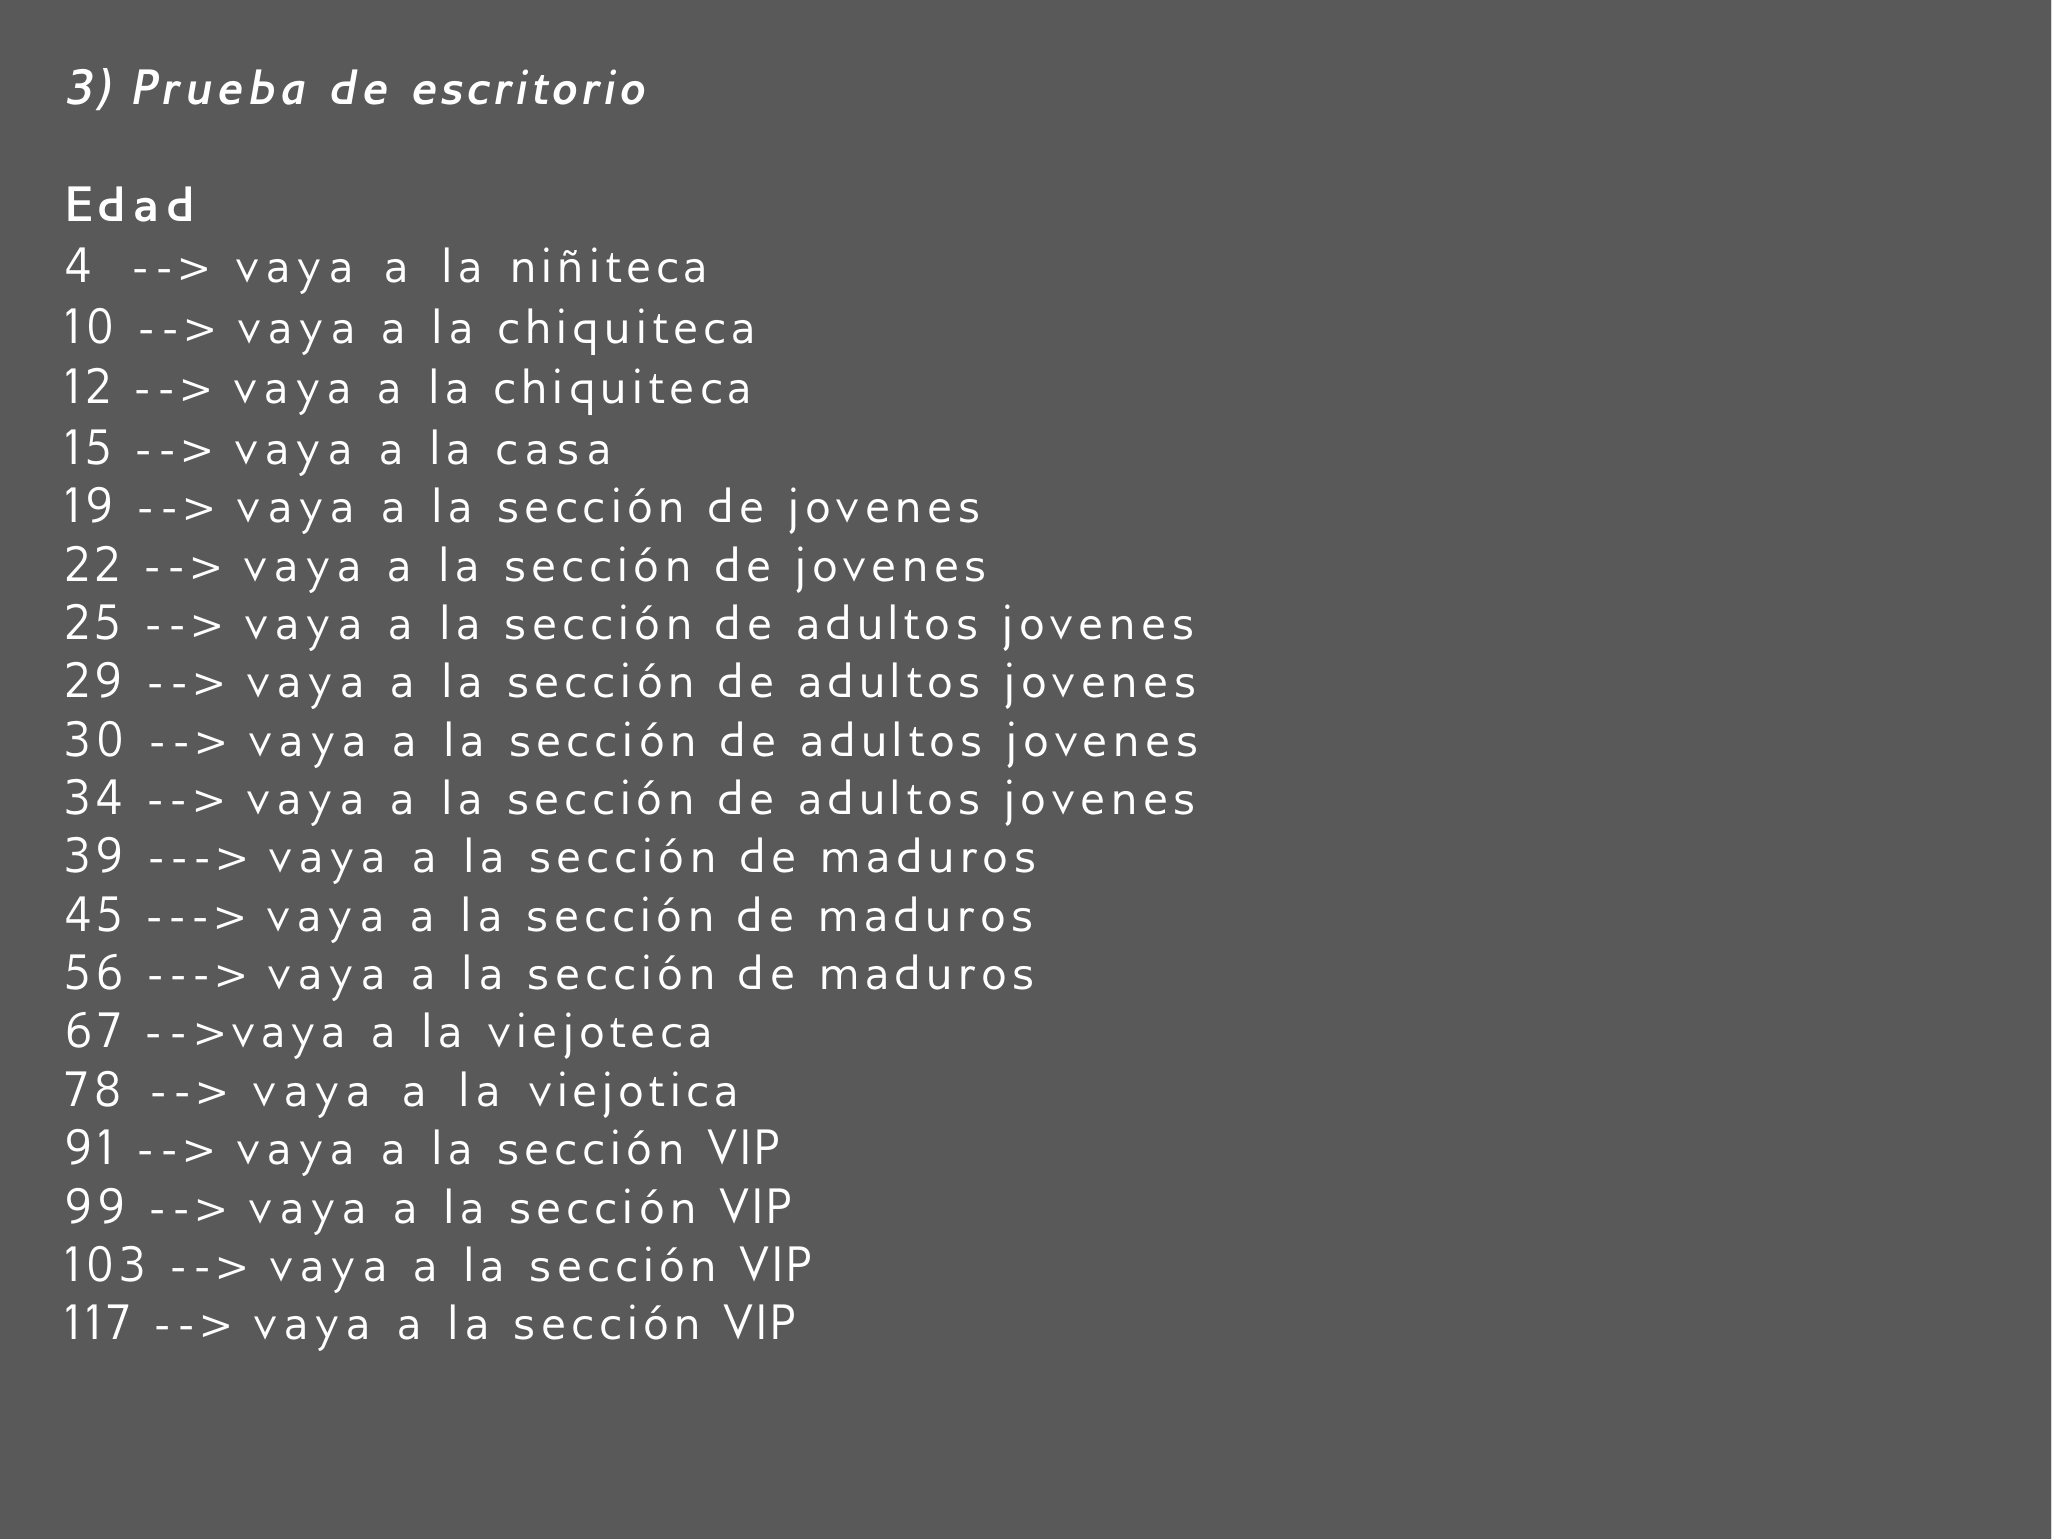

3) Prueba de escritorio

Edad
4	--> vaya a la niñiteca
10 --> vaya a la chiquiteca
12 --> vaya a la chiquiteca
15 --> vaya a la casa
19 --> vaya a la sección de jovenes
22 --> vaya a la sección de jovenes
25 --> vaya a la sección de adultos jovenes
29 --> vaya a la sección de adultos jovenes
30 --> vaya a la sección de adultos jovenes
34 --> vaya a la sección de adultos jovenes
39 ---> vaya a la sección de maduros
45 ---> vaya a la sección de maduros
56 ---> vaya a la sección de maduros
67 -->vaya a la viejoteca
78 --> vaya a la viejotica
91 --> vaya a la sección VIP
99 --> vaya a la sección VIP
103 --> vaya a la sección VIP
117 --> vaya a la sección VIP